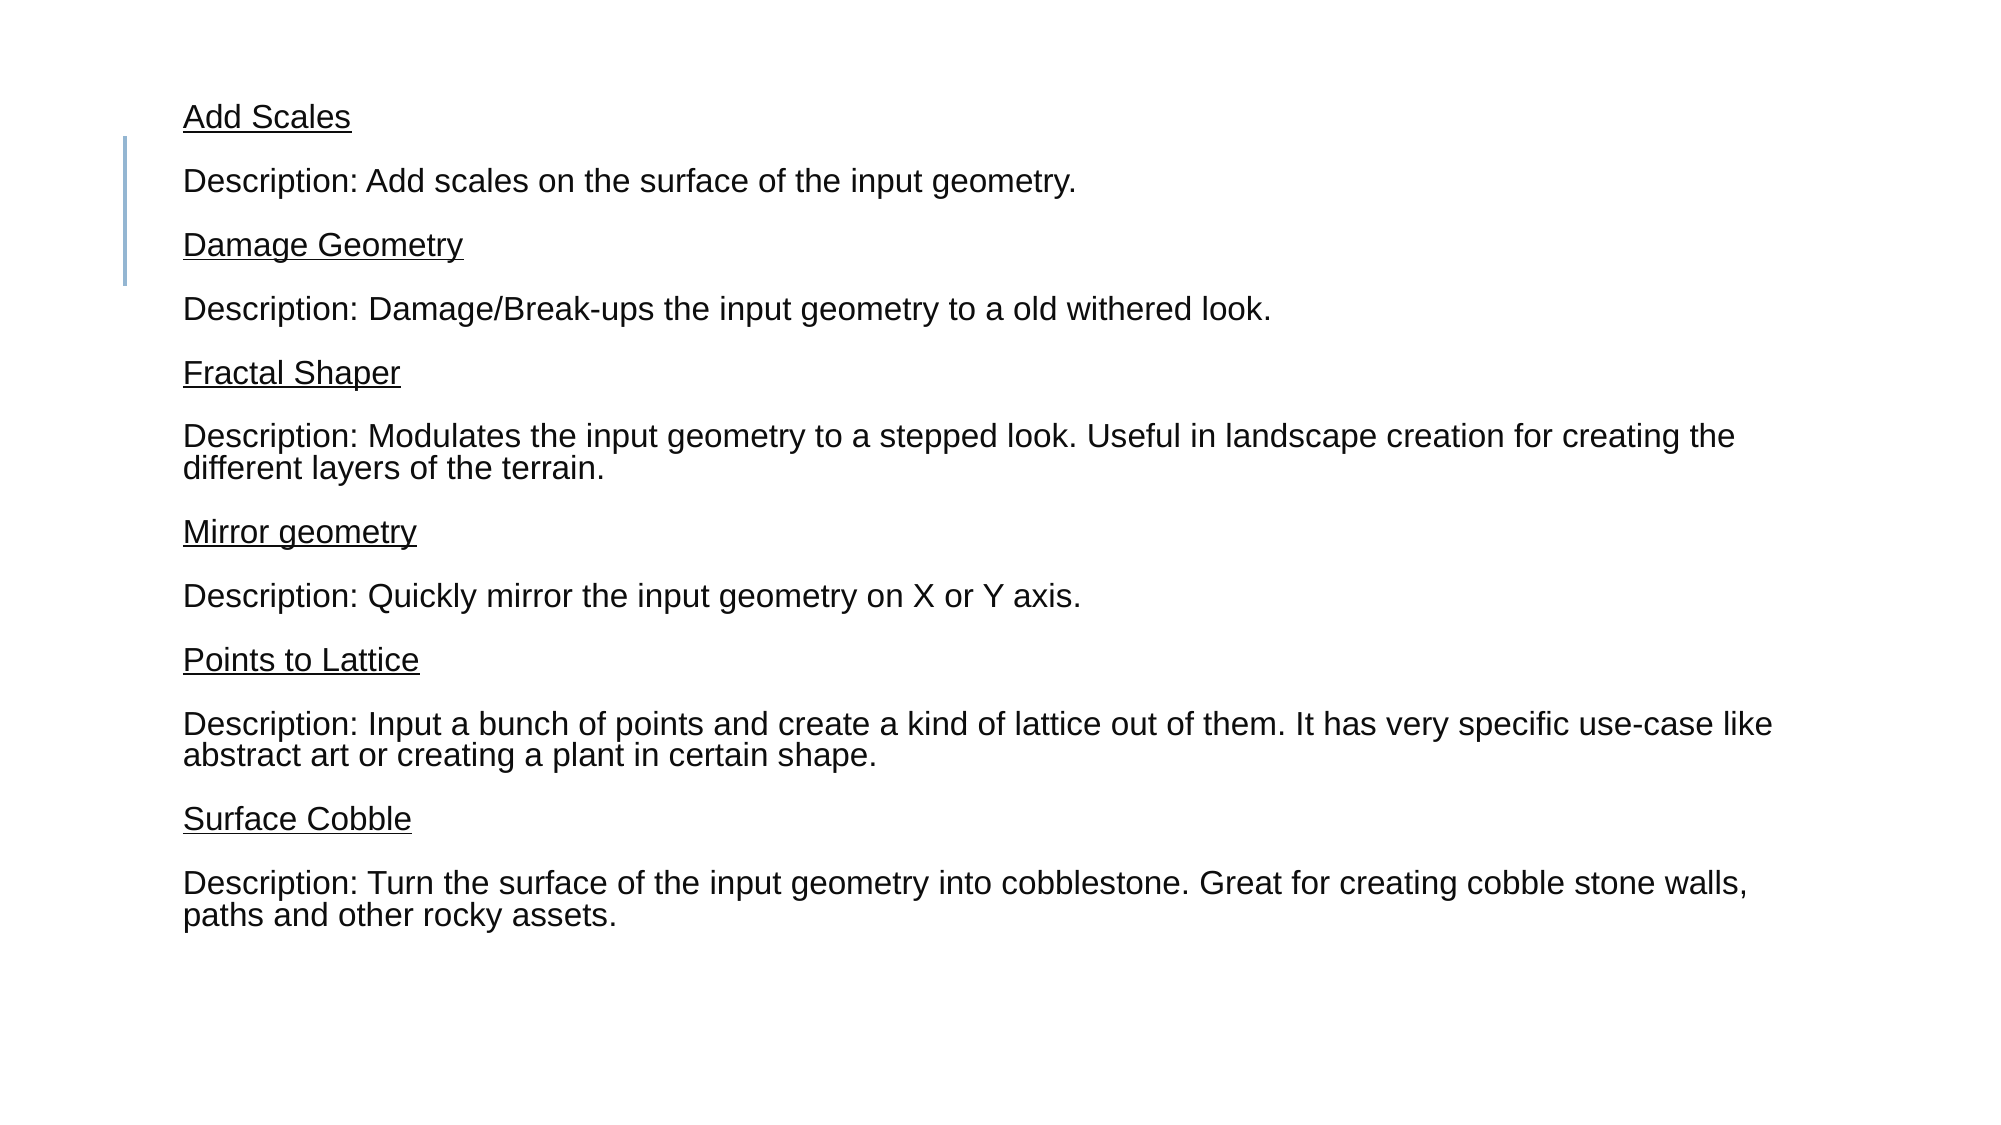

# Add Scales Description: Add scales on the surface of the input geometry. Damage Geometry Description: Damage/Break-ups the input geometry to a old withered look. Fractal Shaper Description: Modulates the input geometry to a stepped look. Useful in landscape creation for creating the different layers of the terrain. Mirror geometry Description: Quickly mirror the input geometry on X or Y axis. Points to Lattice Description: Input a bunch of points and create a kind of lattice out of them. It has very specific use-case like abstract art or creating a plant in certain shape. Surface Cobble Description: Turn the surface of the input geometry into cobblestone. Great for creating cobble stone walls, paths and other rocky assets.